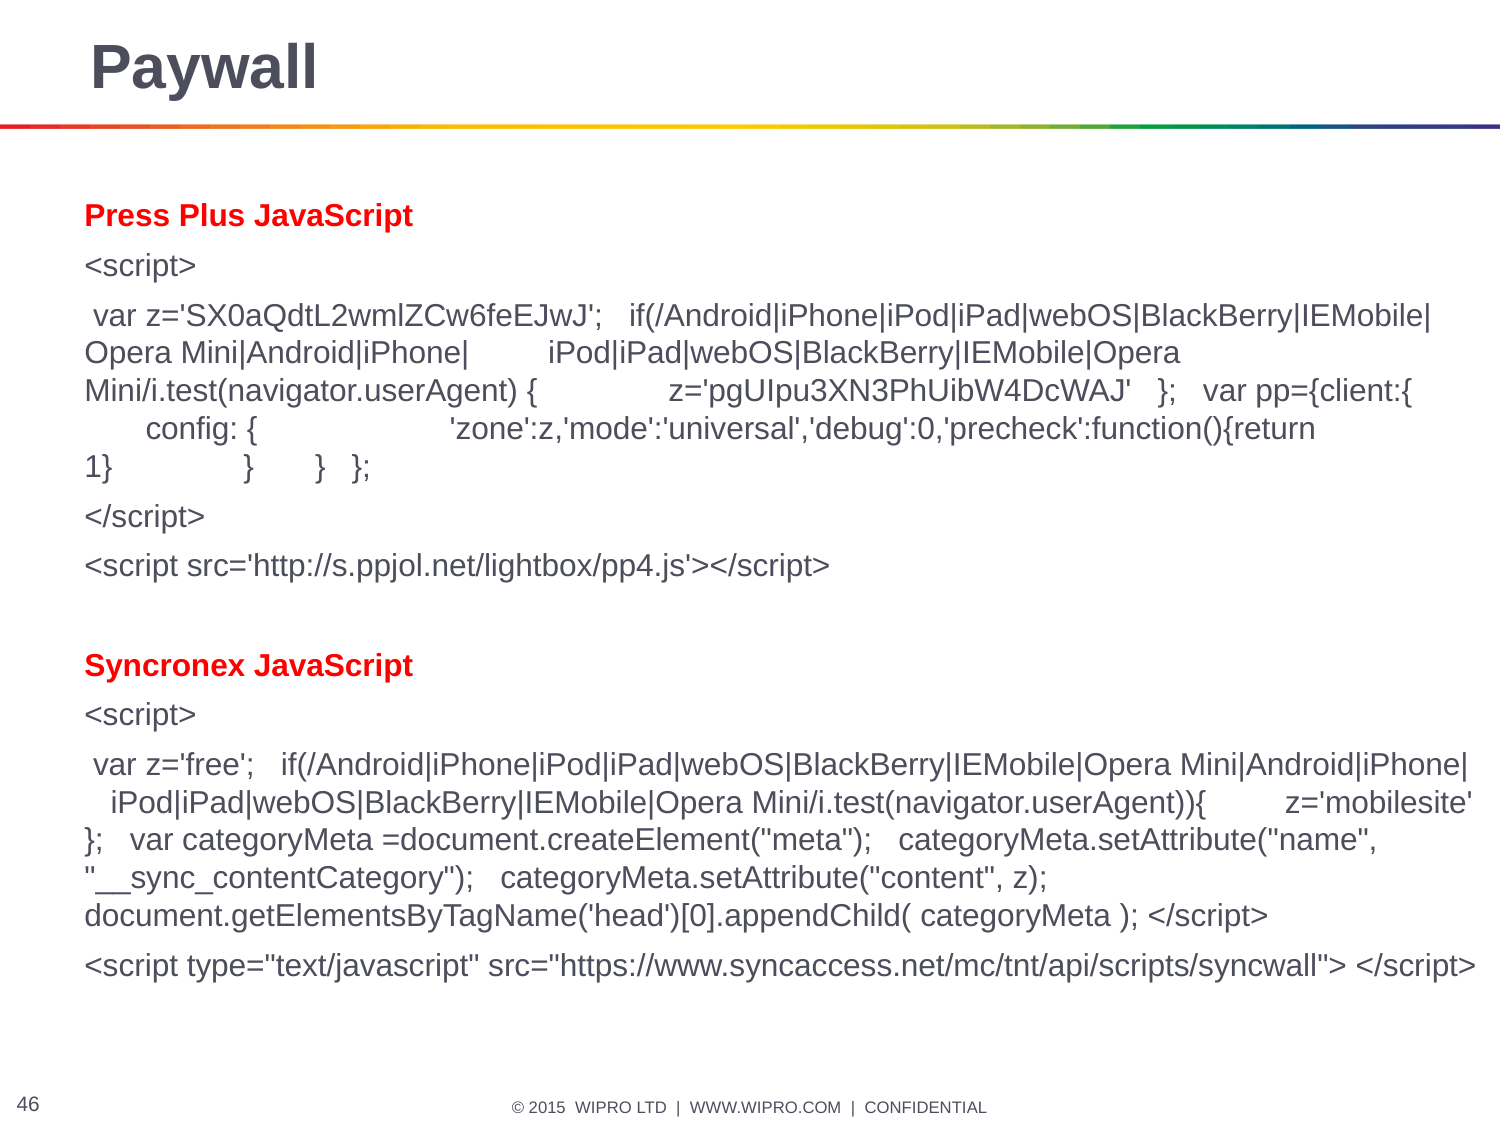

# Paywall
Press Plus JavaScript
<script>
 var z='SX0aQdtL2wmlZCw6feEJwJ';   if(/Android|iPhone|iPod|iPad|webOS|BlackBerry|IEMobile|Opera Mini|Android|iPhone|         iPod|iPad|webOS|BlackBerry|IEMobile|Opera Mini/i.test(navigator.userAgent) {               z='pgUIpu3XN3PhUibW4DcWAJ'   };   var pp={client:{                 config: {                      'zone':z,'mode':'universal','debug':0,'precheck':function(){return 1}               }       }   };
</script>
<script src='http://s.ppjol.net/lightbox/pp4.js'></script>

Syncronex JavaScript
<script>
 var z='free';   if(/Android|iPhone|iPod|iPad|webOS|BlackBerry|IEMobile|Opera Mini|Android|iPhone|      iPod|iPad|webOS|BlackBerry|IEMobile|Opera Mini/i.test(navigator.userAgent)){         z='mobilesite'   };   var categoryMeta =document.createElement("meta");   categoryMeta.setAttribute("name", "__sync_contentCategory");   categoryMeta.setAttribute("content", z);   document.getElementsByTagName('head')[0].appendChild( categoryMeta ); </script>
<script type="text/javascript" src="https://www.syncaccess.net/mc/tnt/api/scripts/syncwall"> </script>